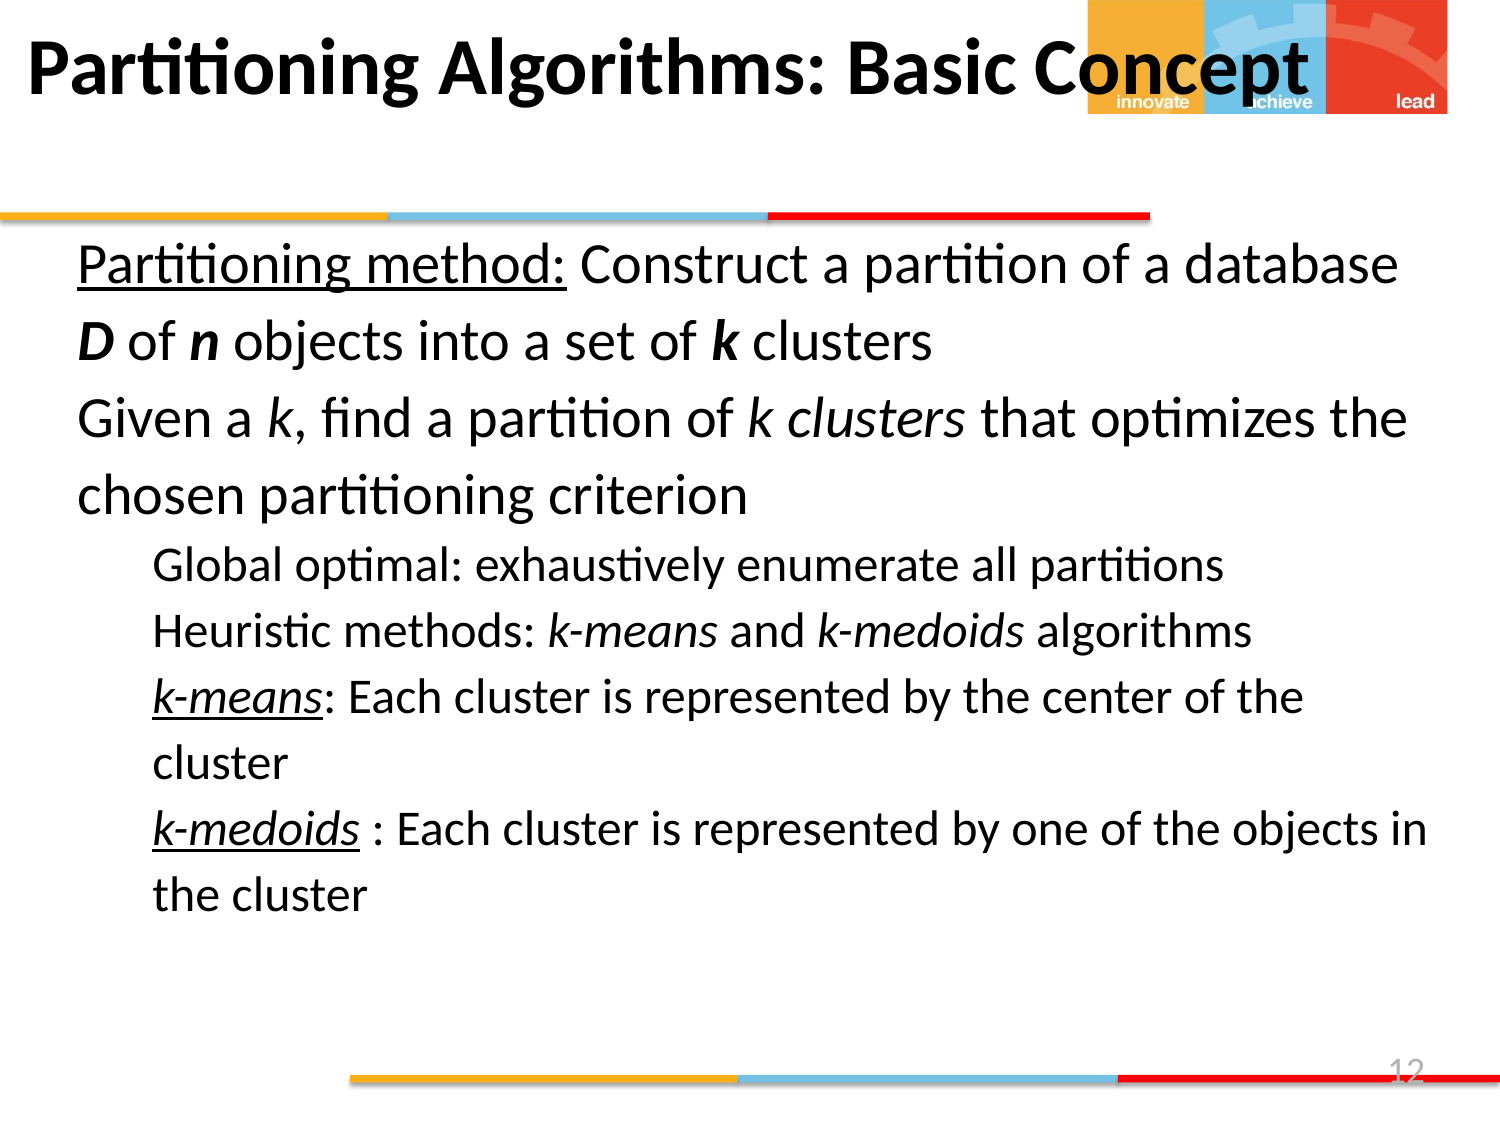

# Partitioning Algorithms: Basic Concept
Partitioning method: Construct a partition of a database D of n objects into a set of k clusters
Given a k, find a partition of k clusters that optimizes the chosen partitioning criterion
Global optimal: exhaustively enumerate all partitions
Heuristic methods: k-means and k-medoids algorithms
k-means: Each cluster is represented by the center of the cluster
k-medoids : Each cluster is represented by one of the objects in the cluster
12